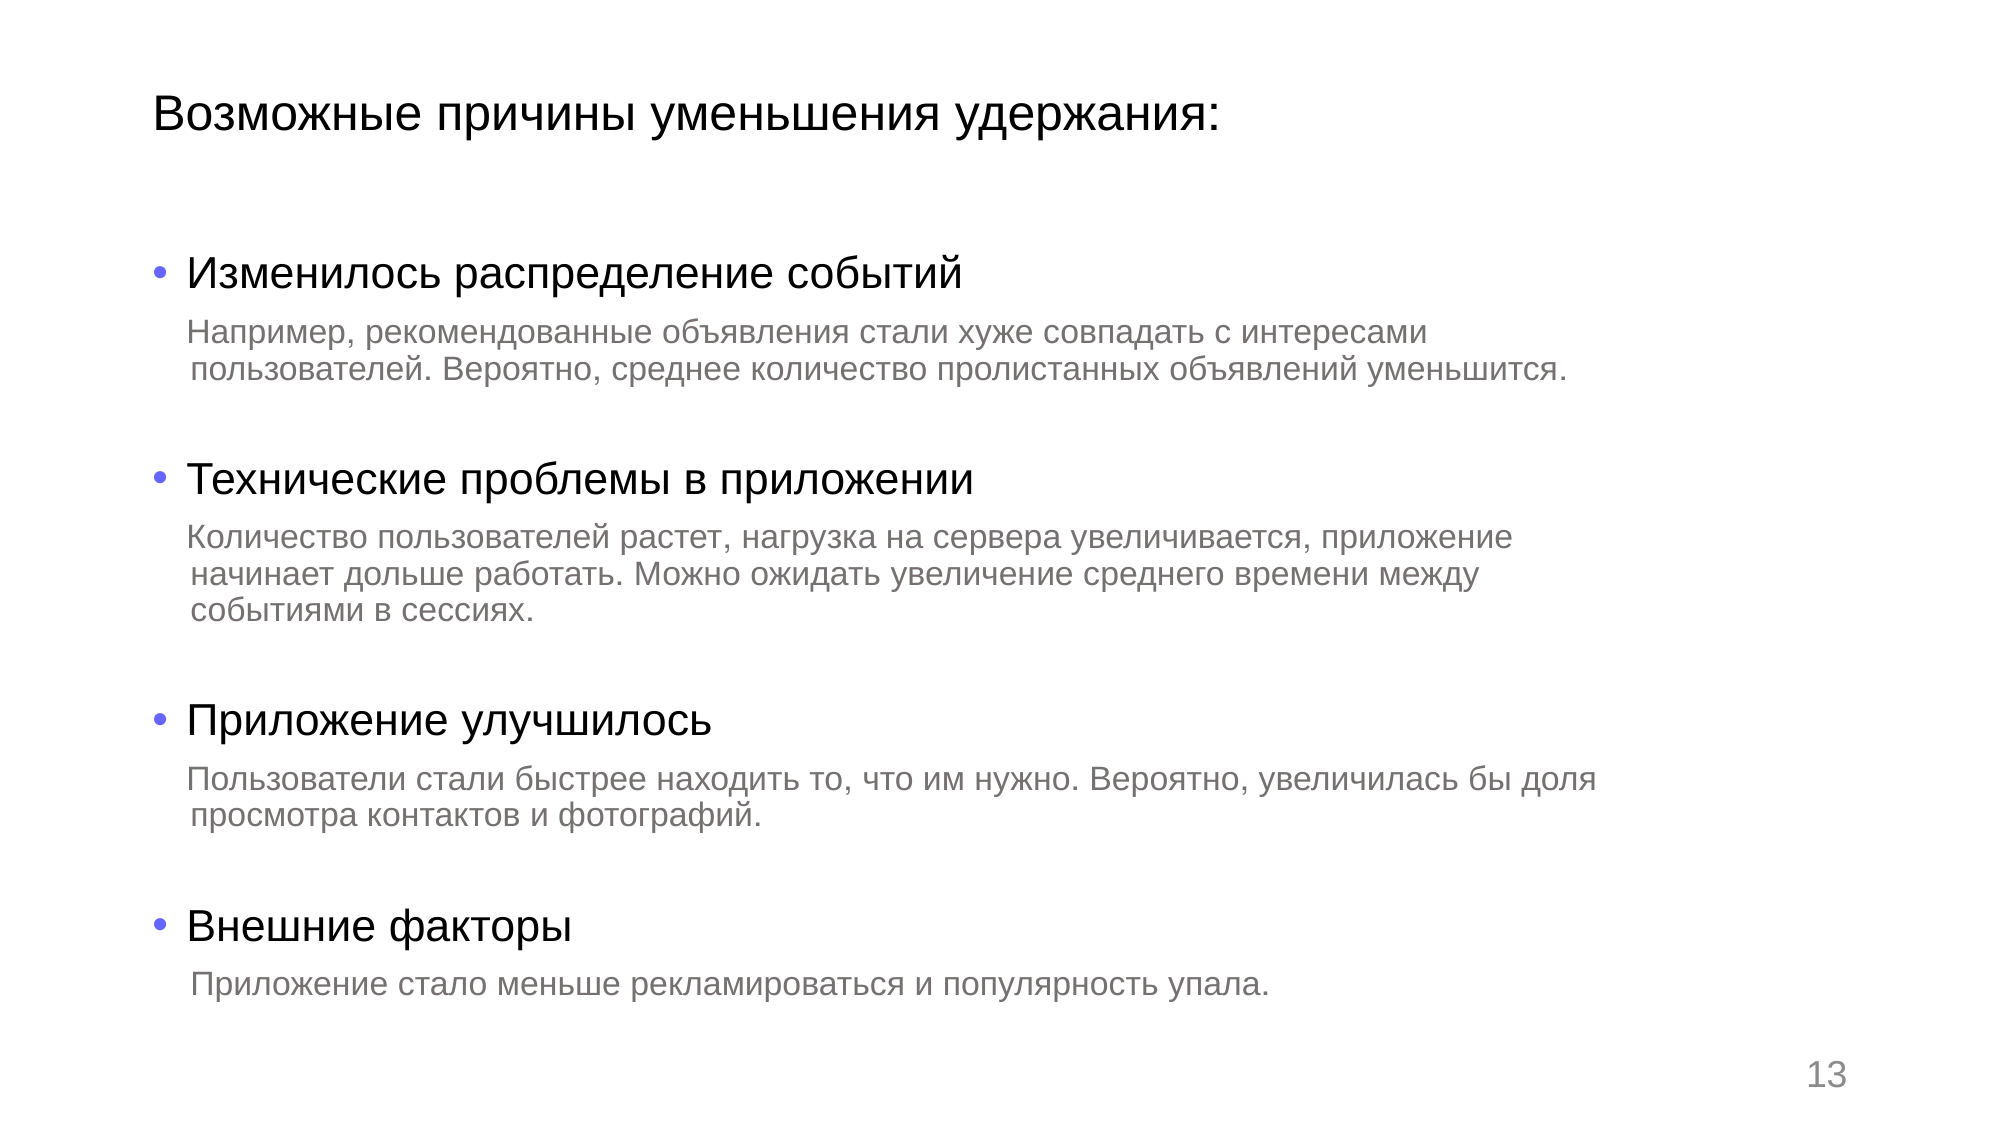

# Возможные причины уменьшения удержания:
Изменилось распределение событий
    Например, рекомендованные объявления стали хуже совпадать с интересами
    пользователей. Вероятно, среднее количество пролистанных объявлений уменьшится.

Технические проблемы в приложении
    Количество пользователей растет, нагрузка на сервера увеличивается, приложение
    начинает дольше работать. Можно ожидать увеличение среднего времени между
    событиями в сессиях.

Приложение улучшилось
    Пользователи стали быстрее находить то, что им нужно. Вероятно, увеличилась бы доля
    просмотра контактов и фотографий.

Внешние факторы
    Приложение стало меньше рекламироваться и популярность упала.
13